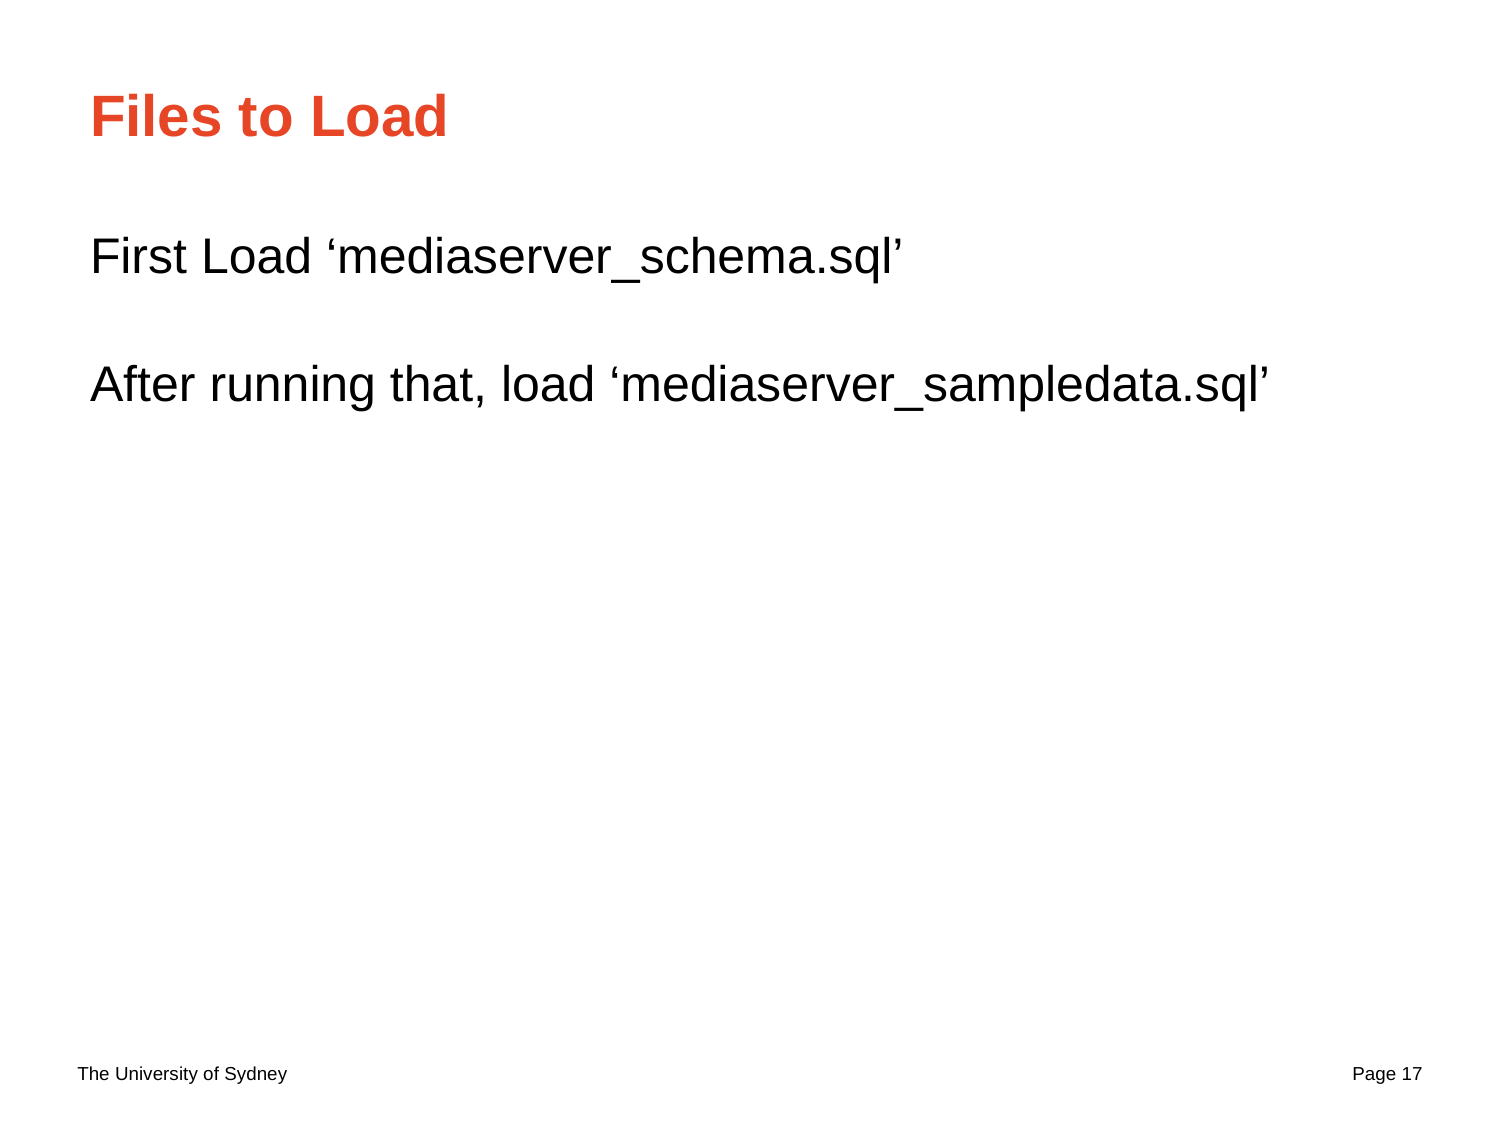

# Files to Load
First Load ‘mediaserver_schema.sql’

After running that, load ‘mediaserver_sampledata.sql’